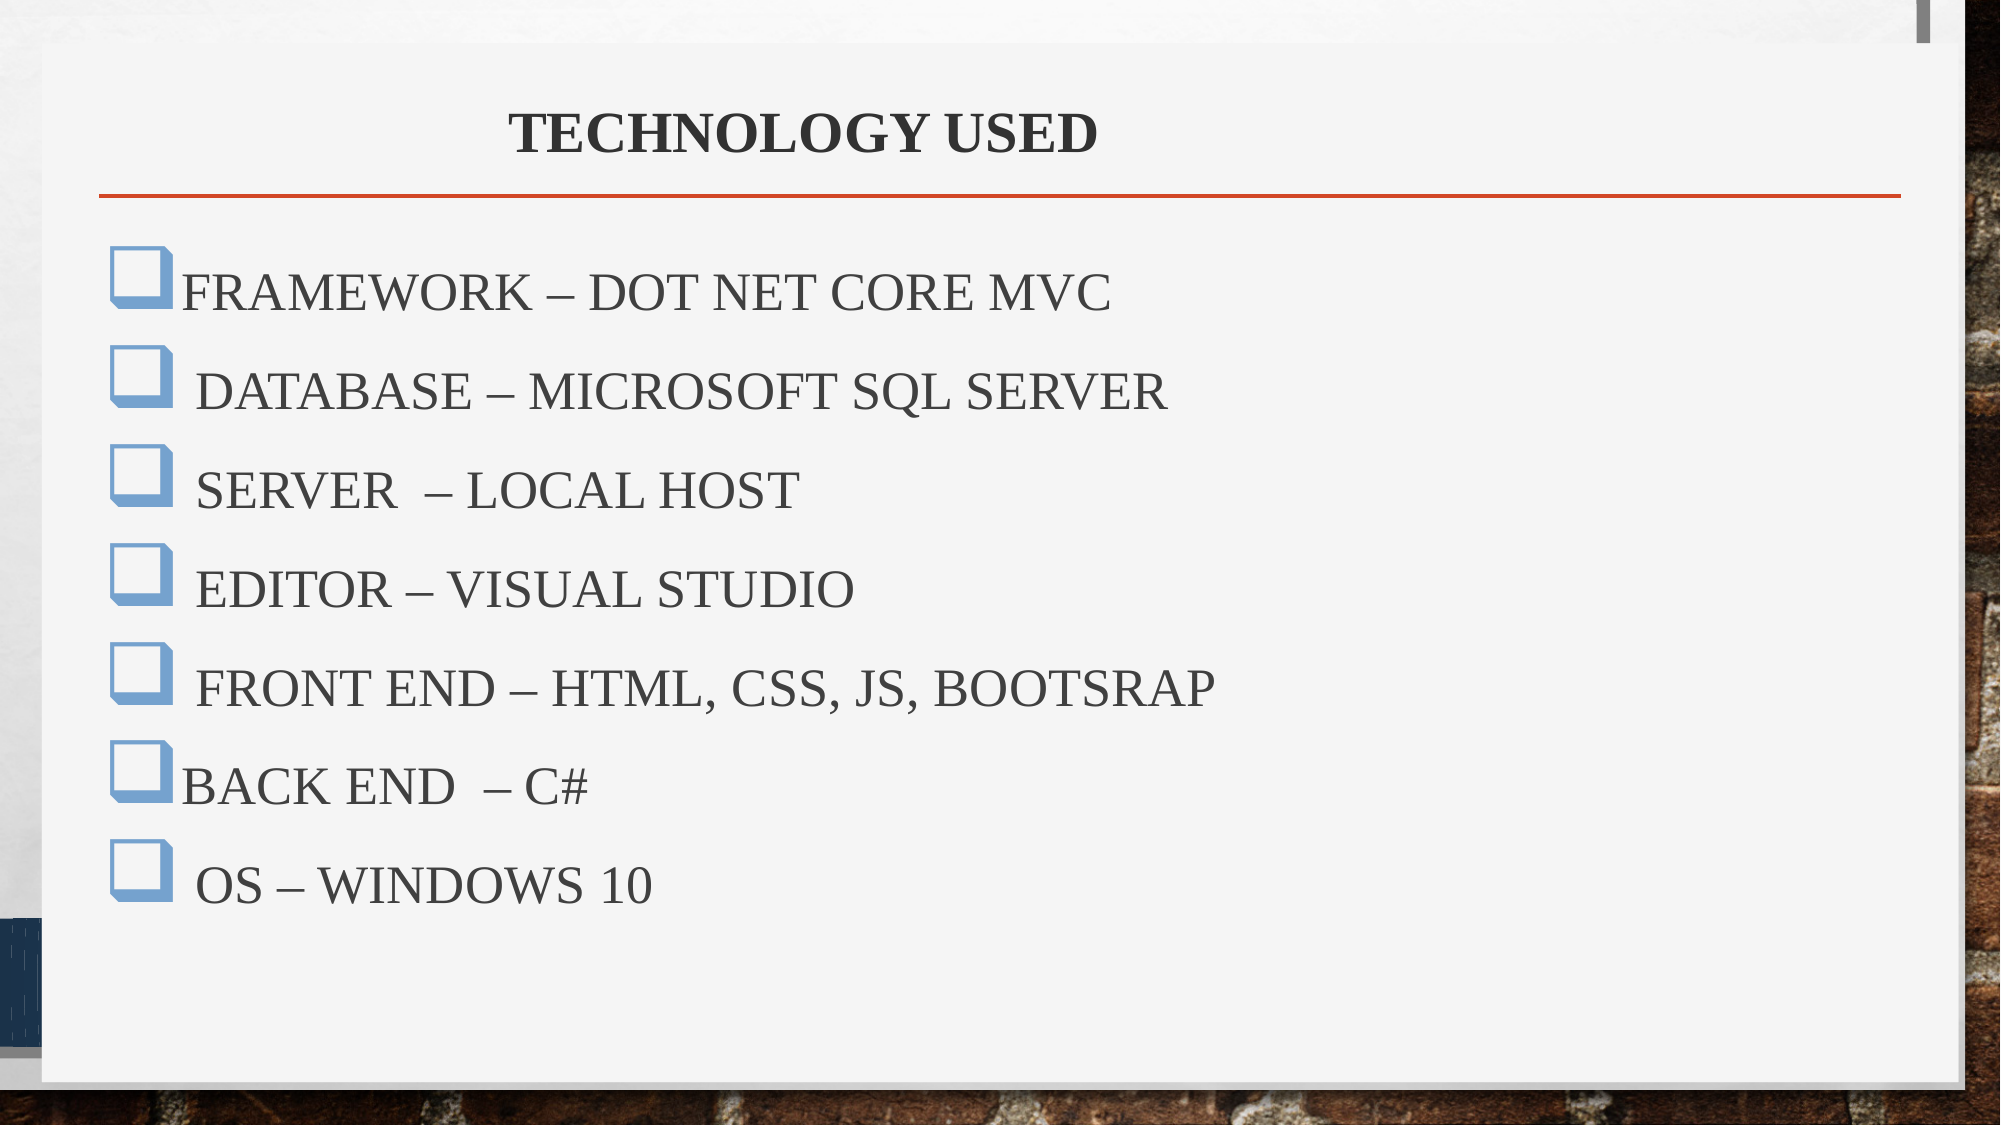

# Technology Used
Framework – Dot net core mvc
 Database – Microsoft SQL server
 Server  – Local host
 Editor – Visual Studio
 Front End – HTML, CSS, JS, Bootsrap
Back End  – C#
 OS – Windows 10